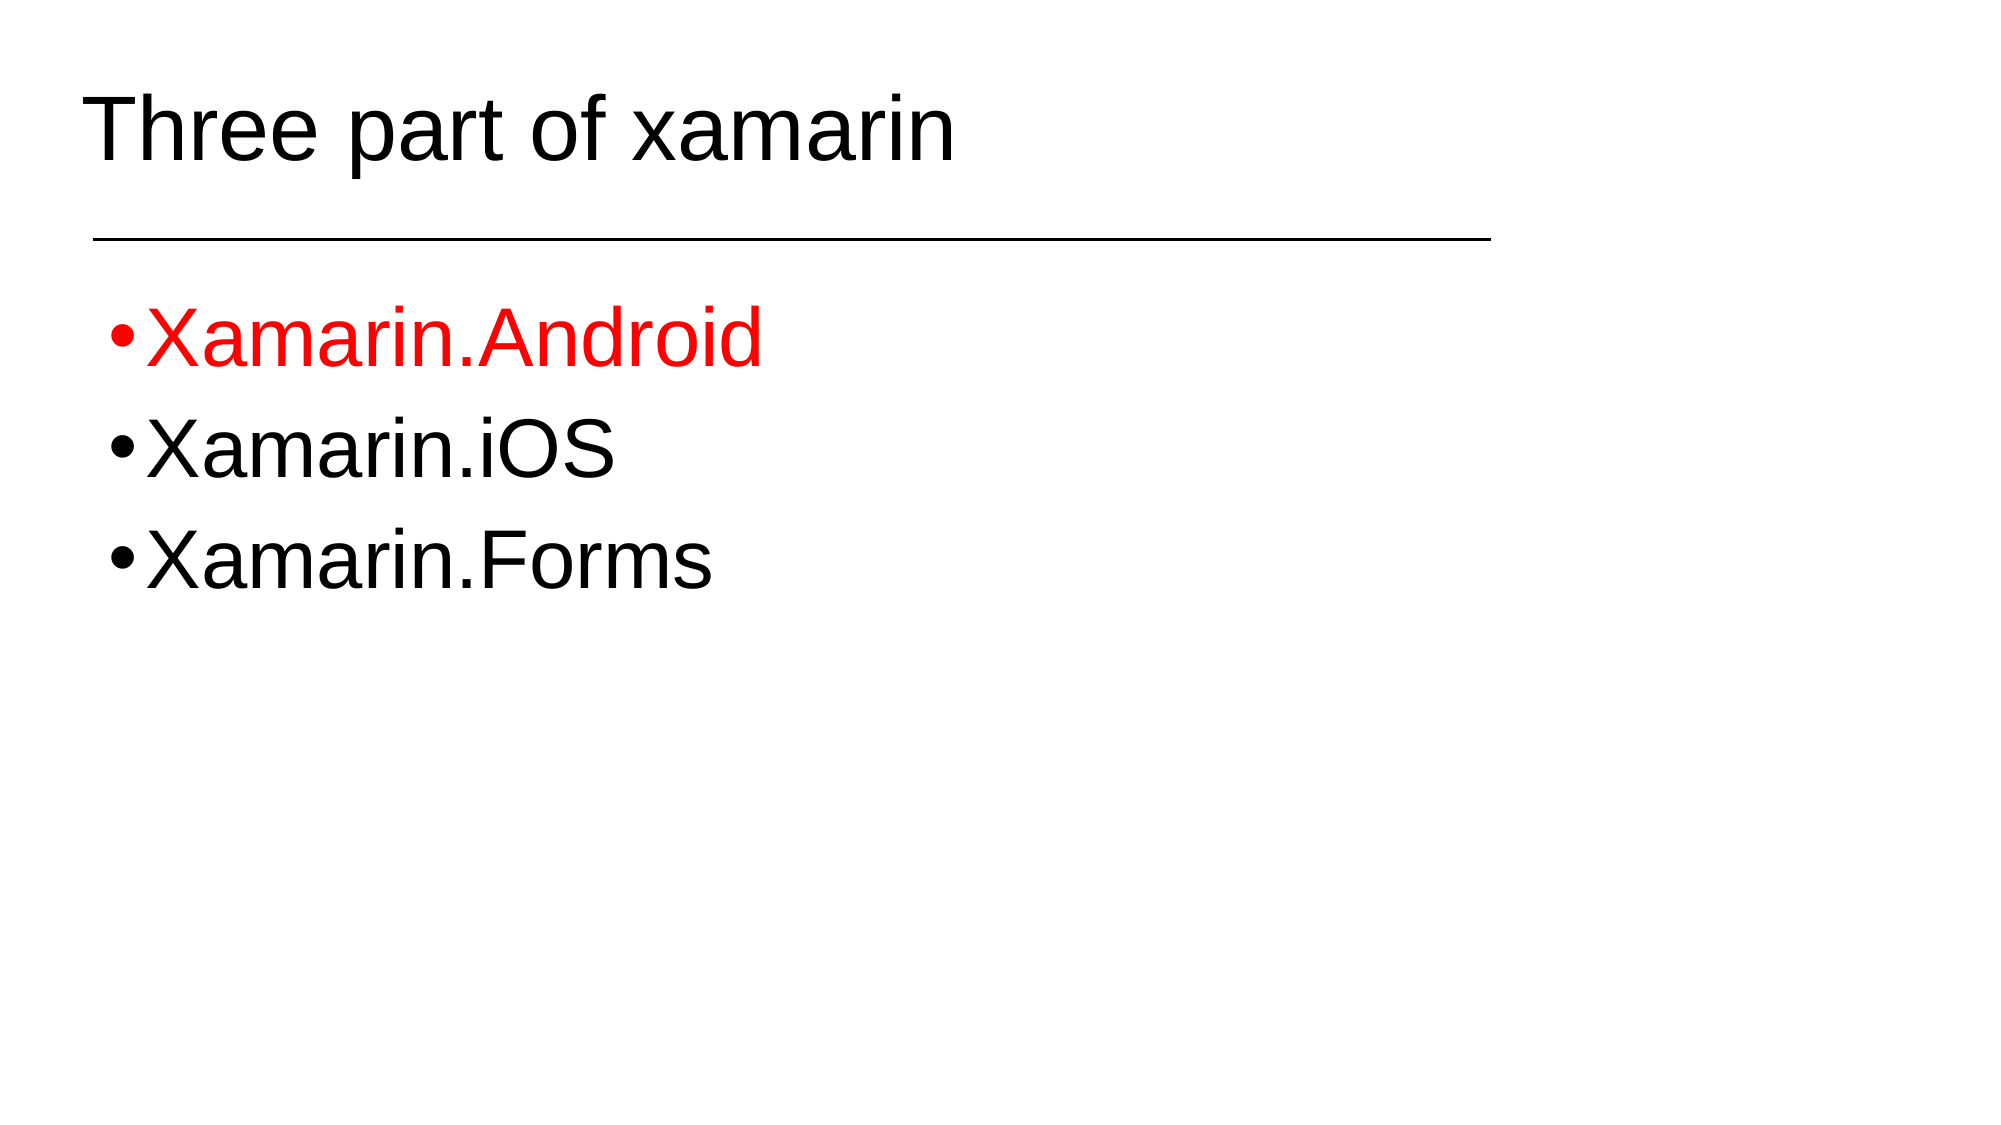

# Three part of xamarin
Xamarin.Android
Xamarin.iOS
Xamarin.Forms